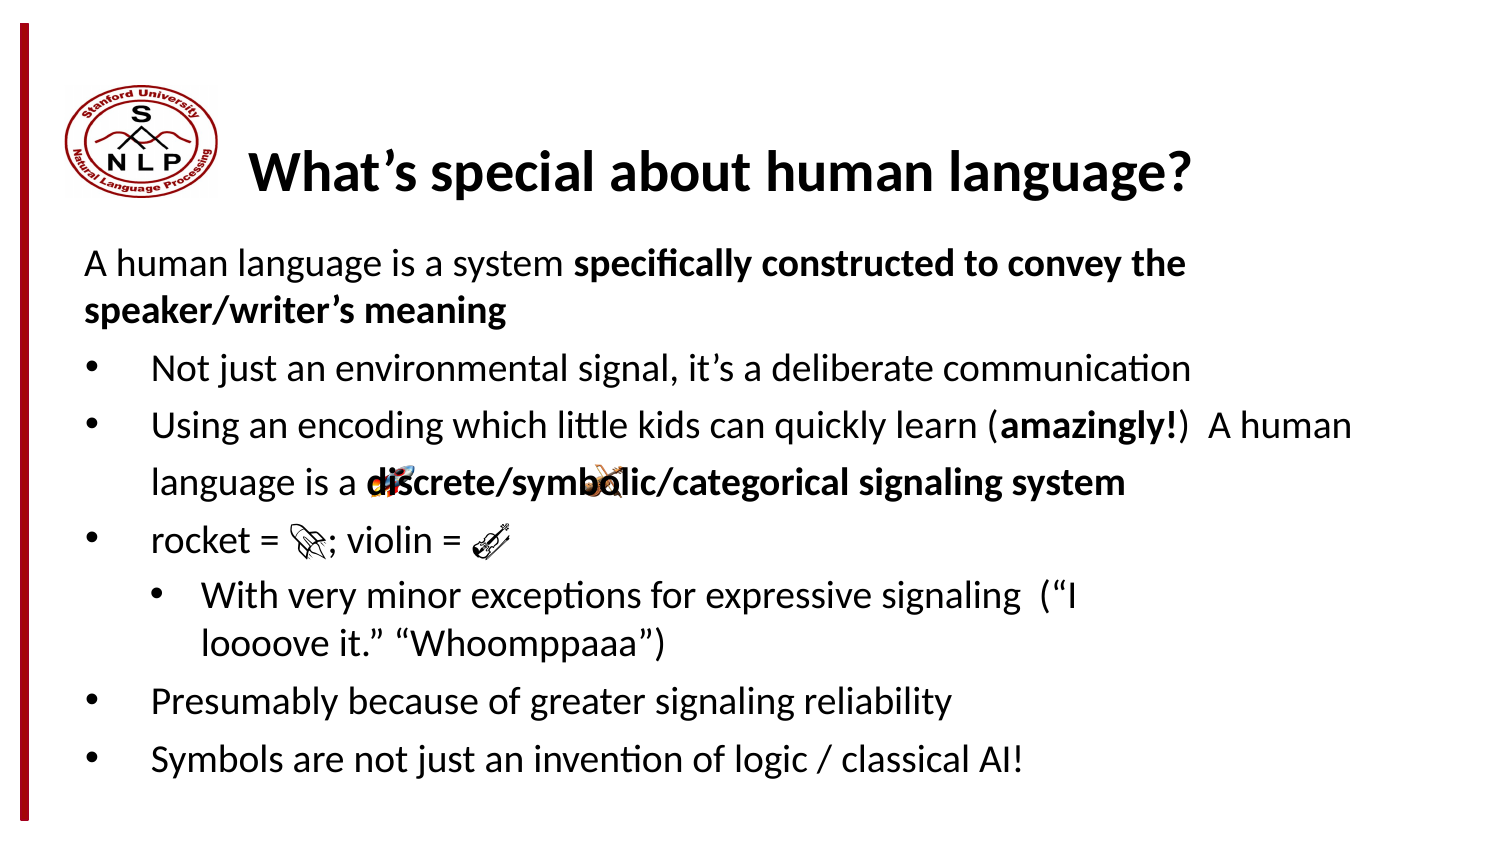

# What’s special about human language?
A human language is a system specifically constructed to convey the  speaker/writer’s meaning
Not just an environmental signal, it’s a deliberate communication
Using an encoding which little kids can quickly learn (amazingly!)  A human language is a discrete/symbolic/categorical signaling system
rocket = 🚀; violin = 🎻
With very minor exceptions for expressive signaling  (“I loooove it.” “Whoomppaaa”)
Presumably because of greater signaling reliability
Symbols are not just an invention of logic / classical AI!